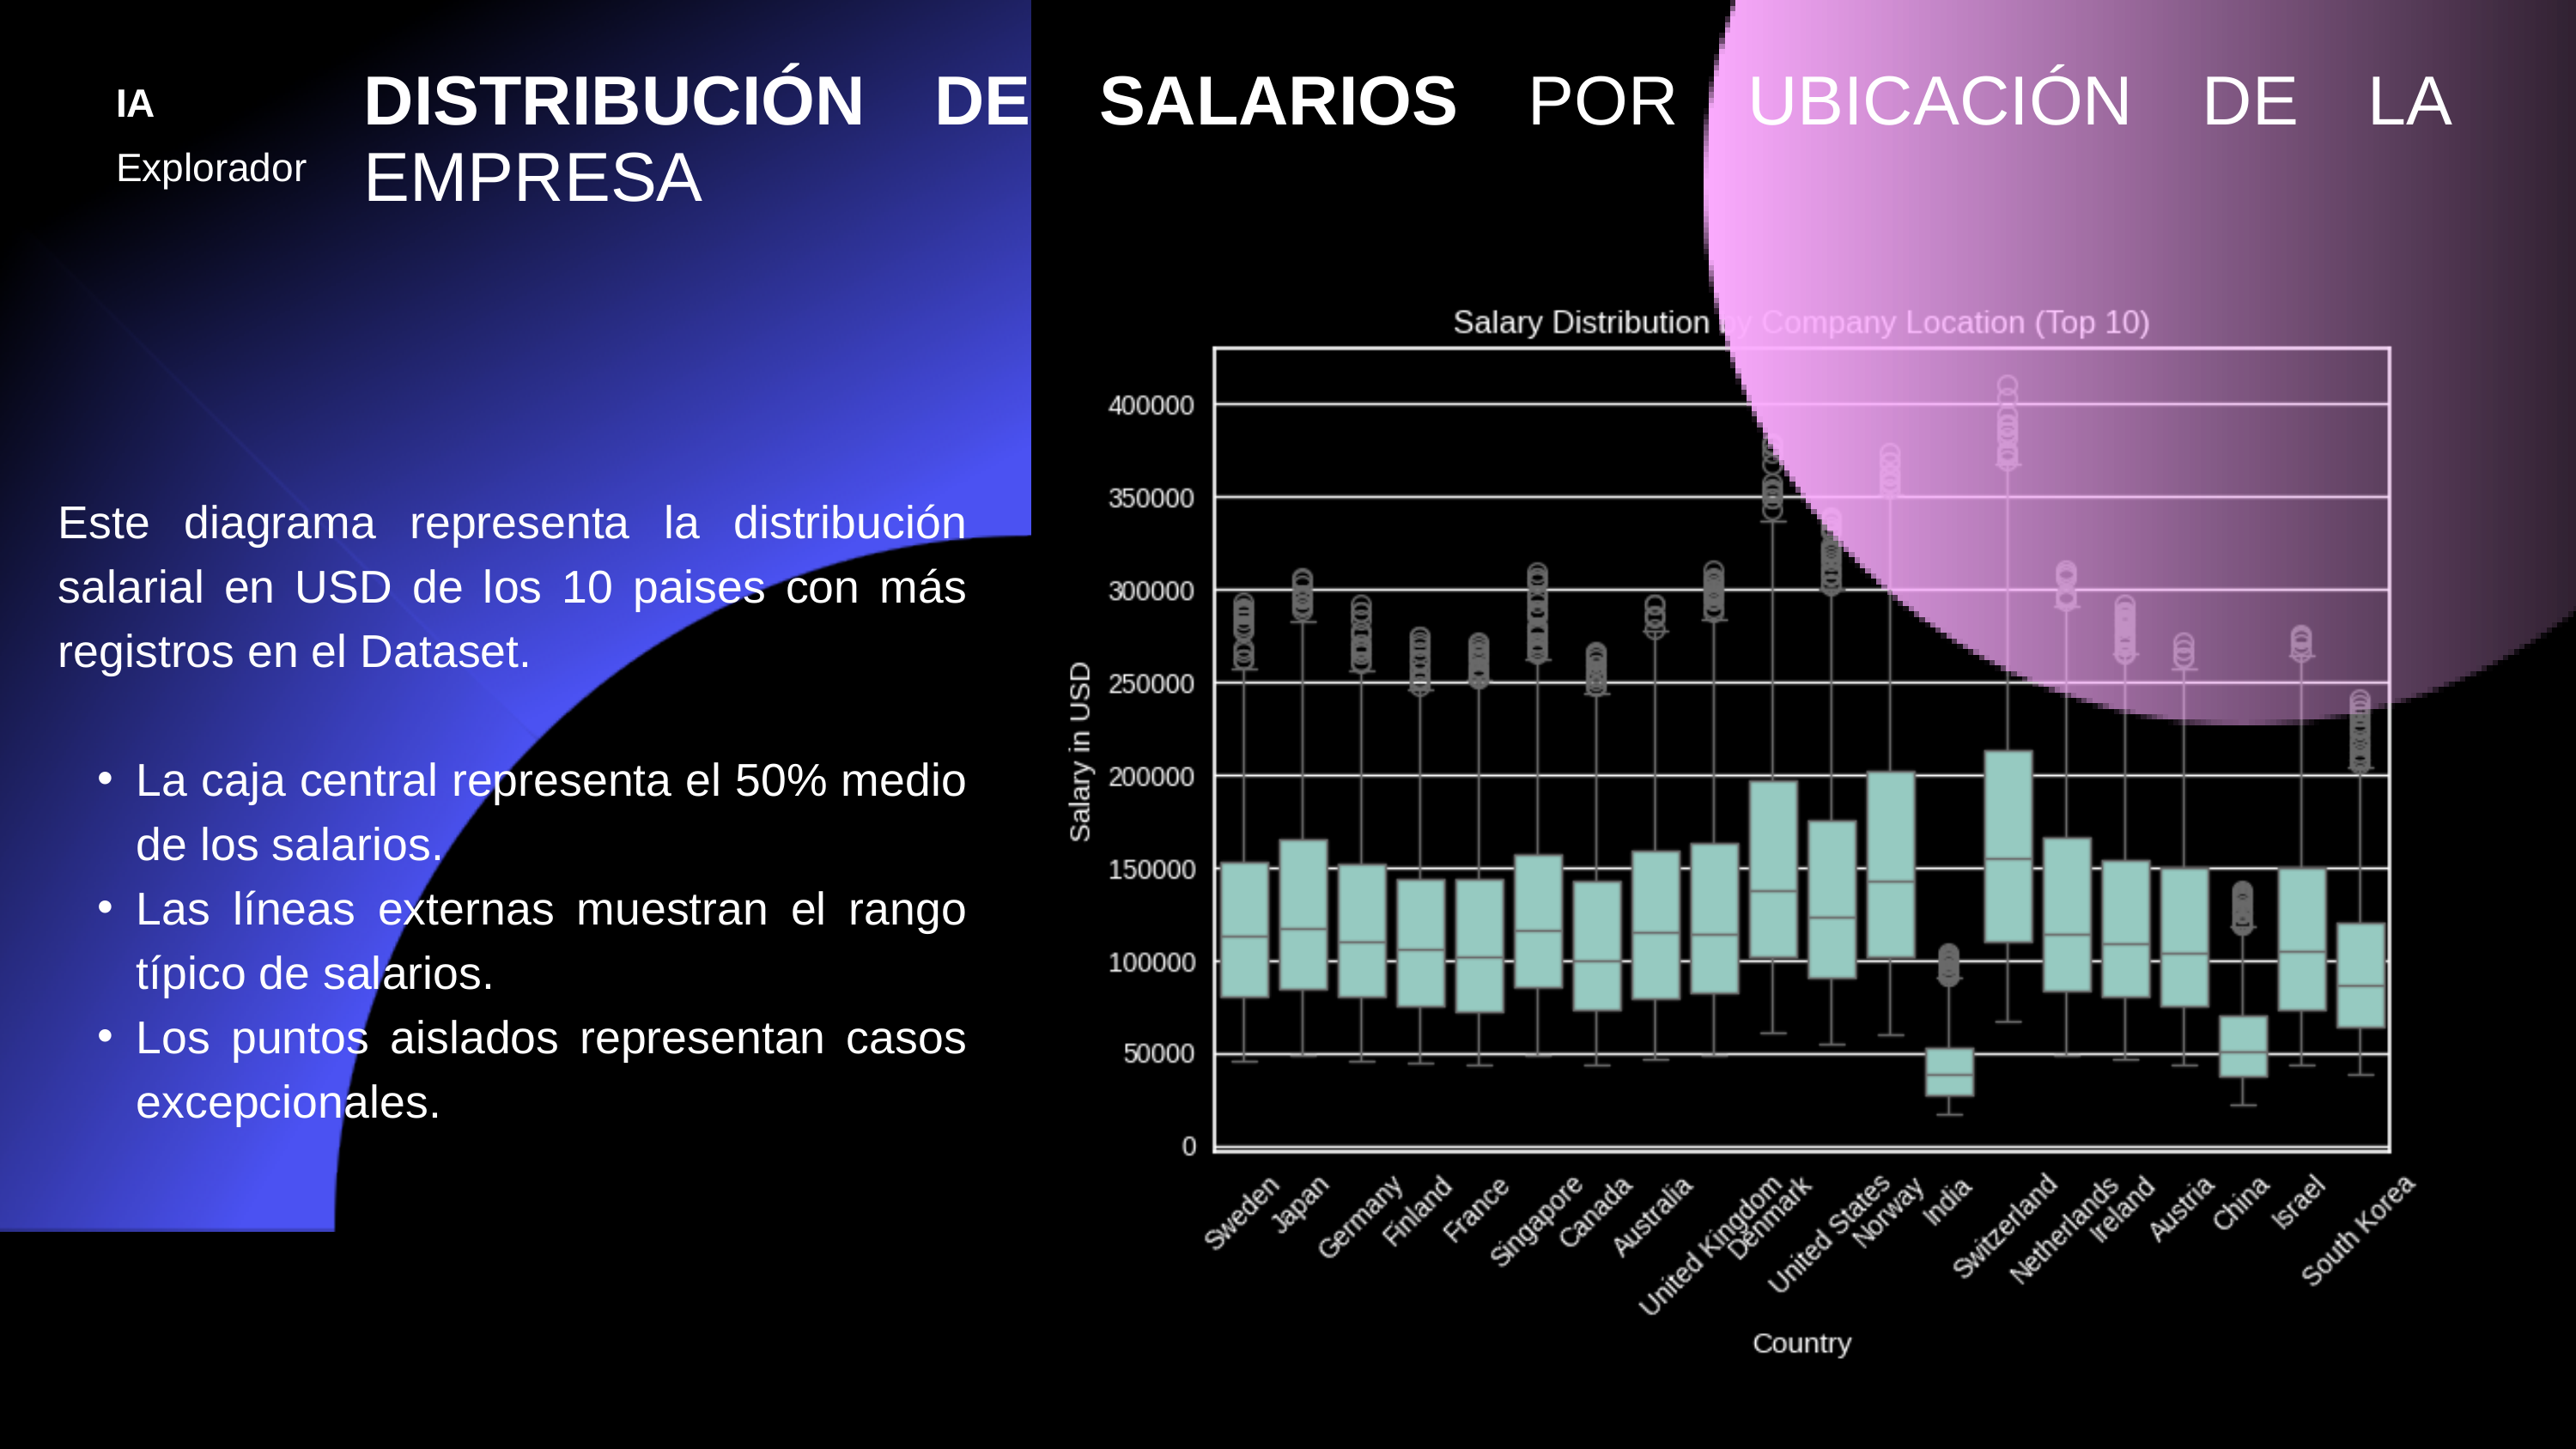

DISTRIBUCIÓN DE SALARIOS POR UBICACIÓN DE LA EMPRESA

IA
Explorador

Este diagrama representa la distribución salarial en USD de los 10 paises con más registros en el Dataset.

La caja central representa el 50% medio de los salarios.
Las líneas externas muestran el rango típico de salarios.
Los puntos aislados representan casos excepcionales.